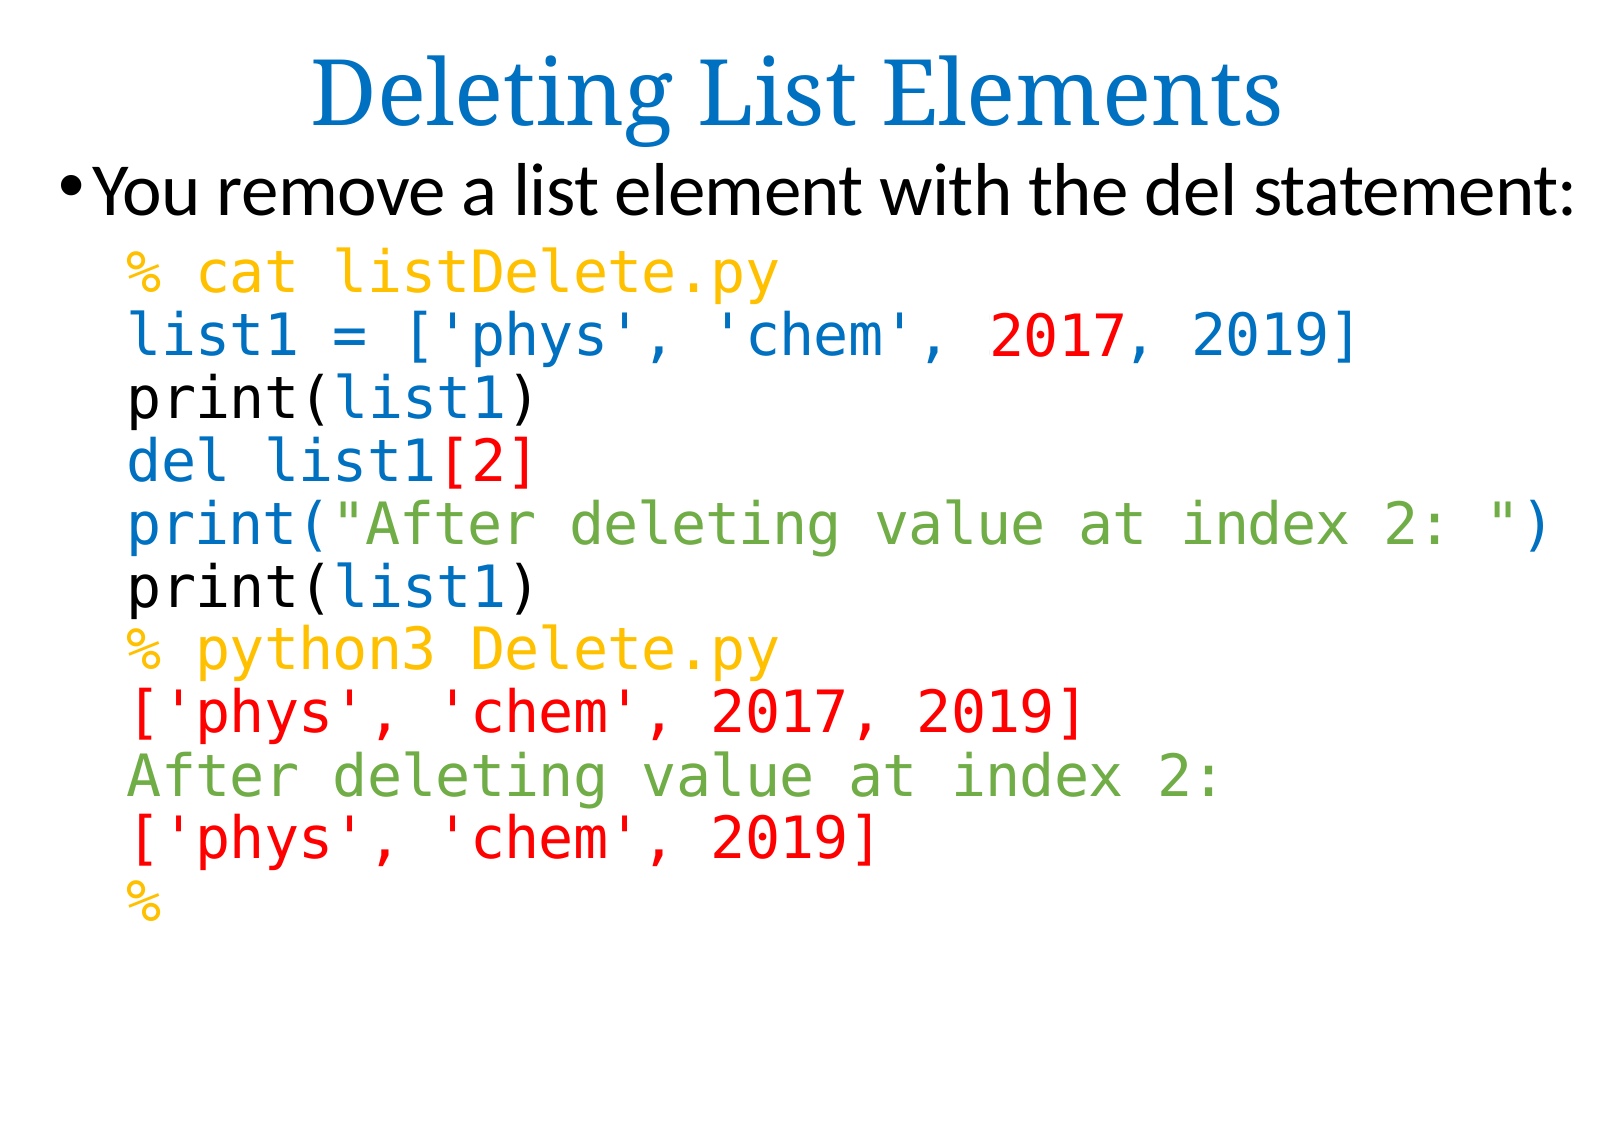

# Deleting List Elements
You remove a list element with the del statement:
% cat listDelete.py
list1 = ['phys', 'chem', 2017, 2019]
print(list1)
del list1[2]
print("After deleting value at index 2: ")
print(list1)
% python3 Delete.py
['phys', 'chem', 2017, 2019]
After deleting value at index 2:
['phys', 'chem', 2019]
%
2017
2017